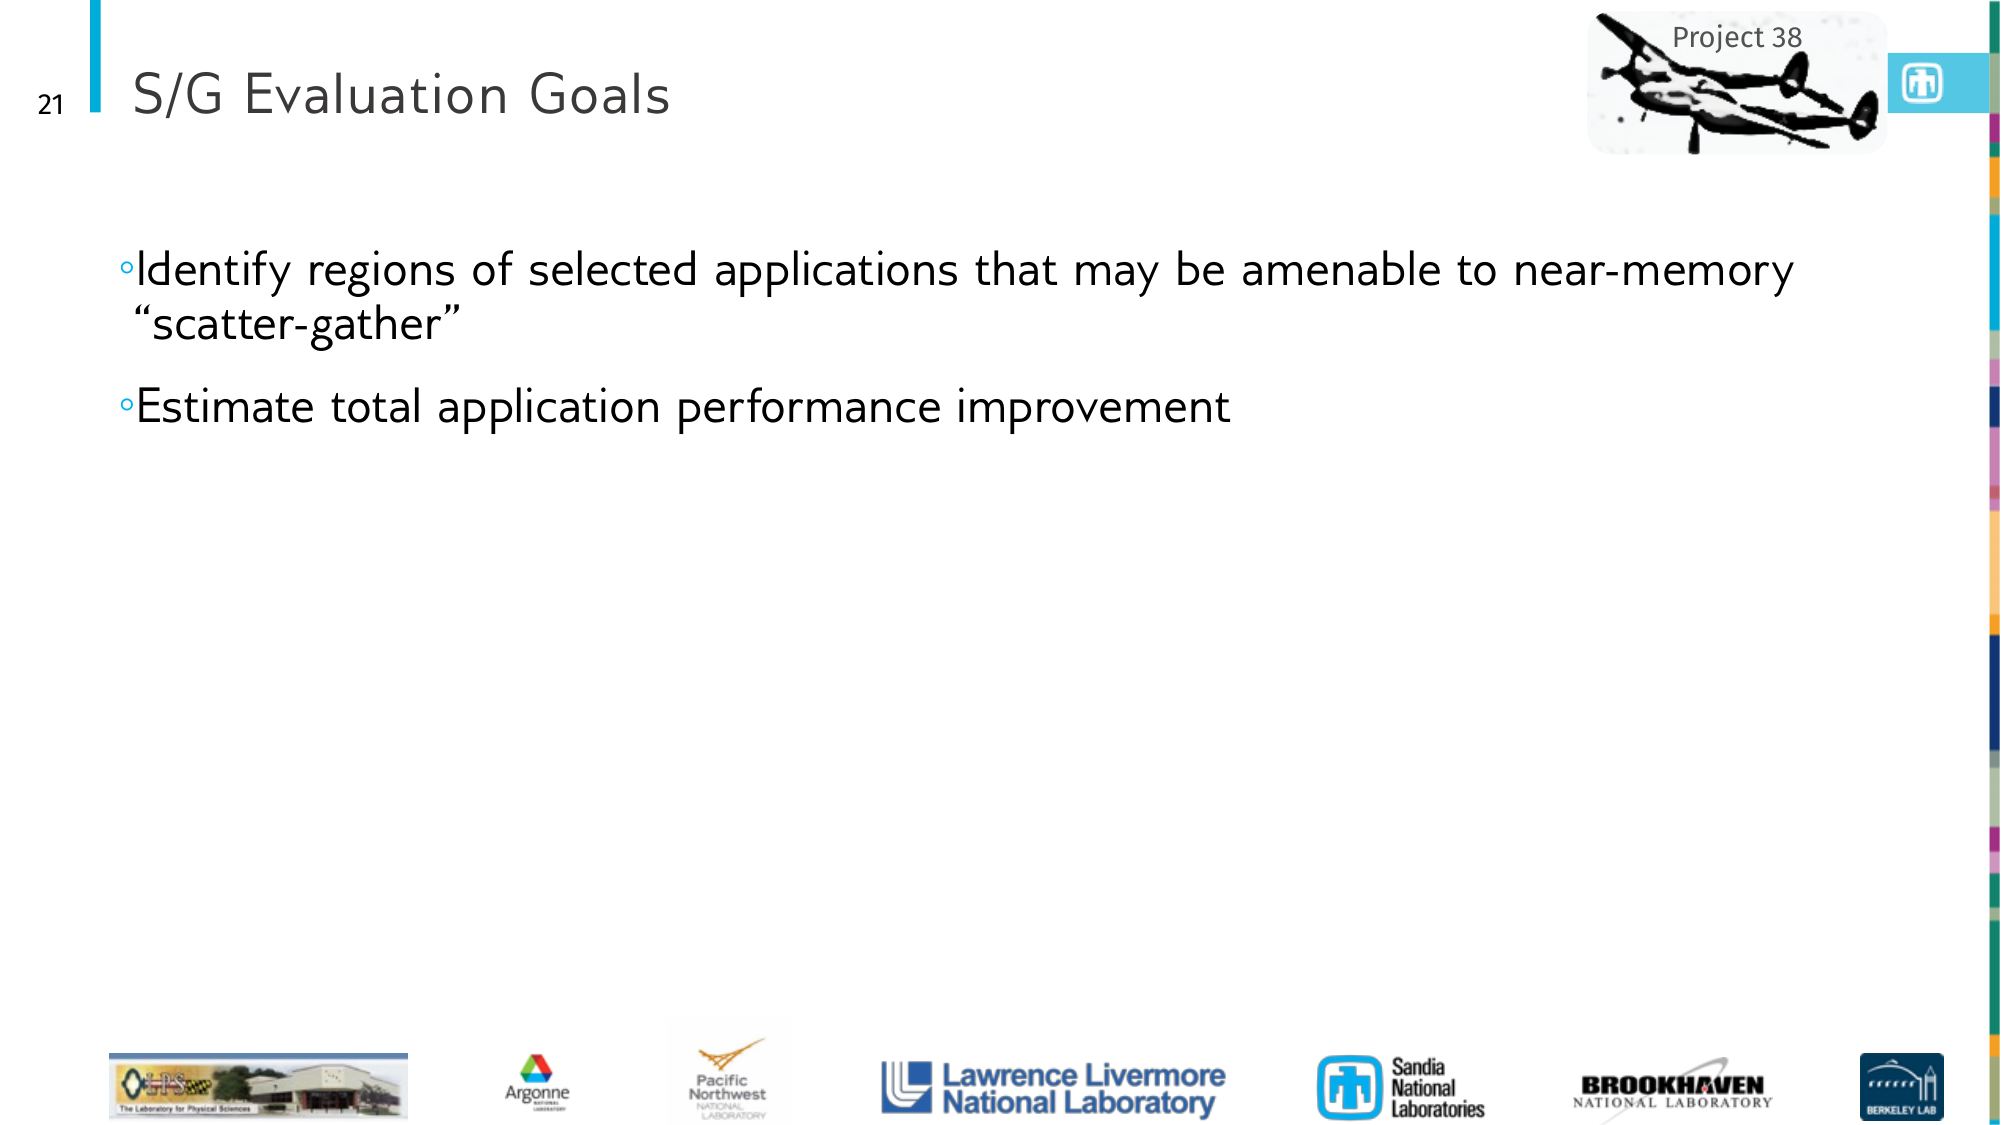

# S/G Evaluation Goals
21
Identify regions of selected applications that may be amenable to near-memory “scatter-gather”
Estimate total application performance improvement